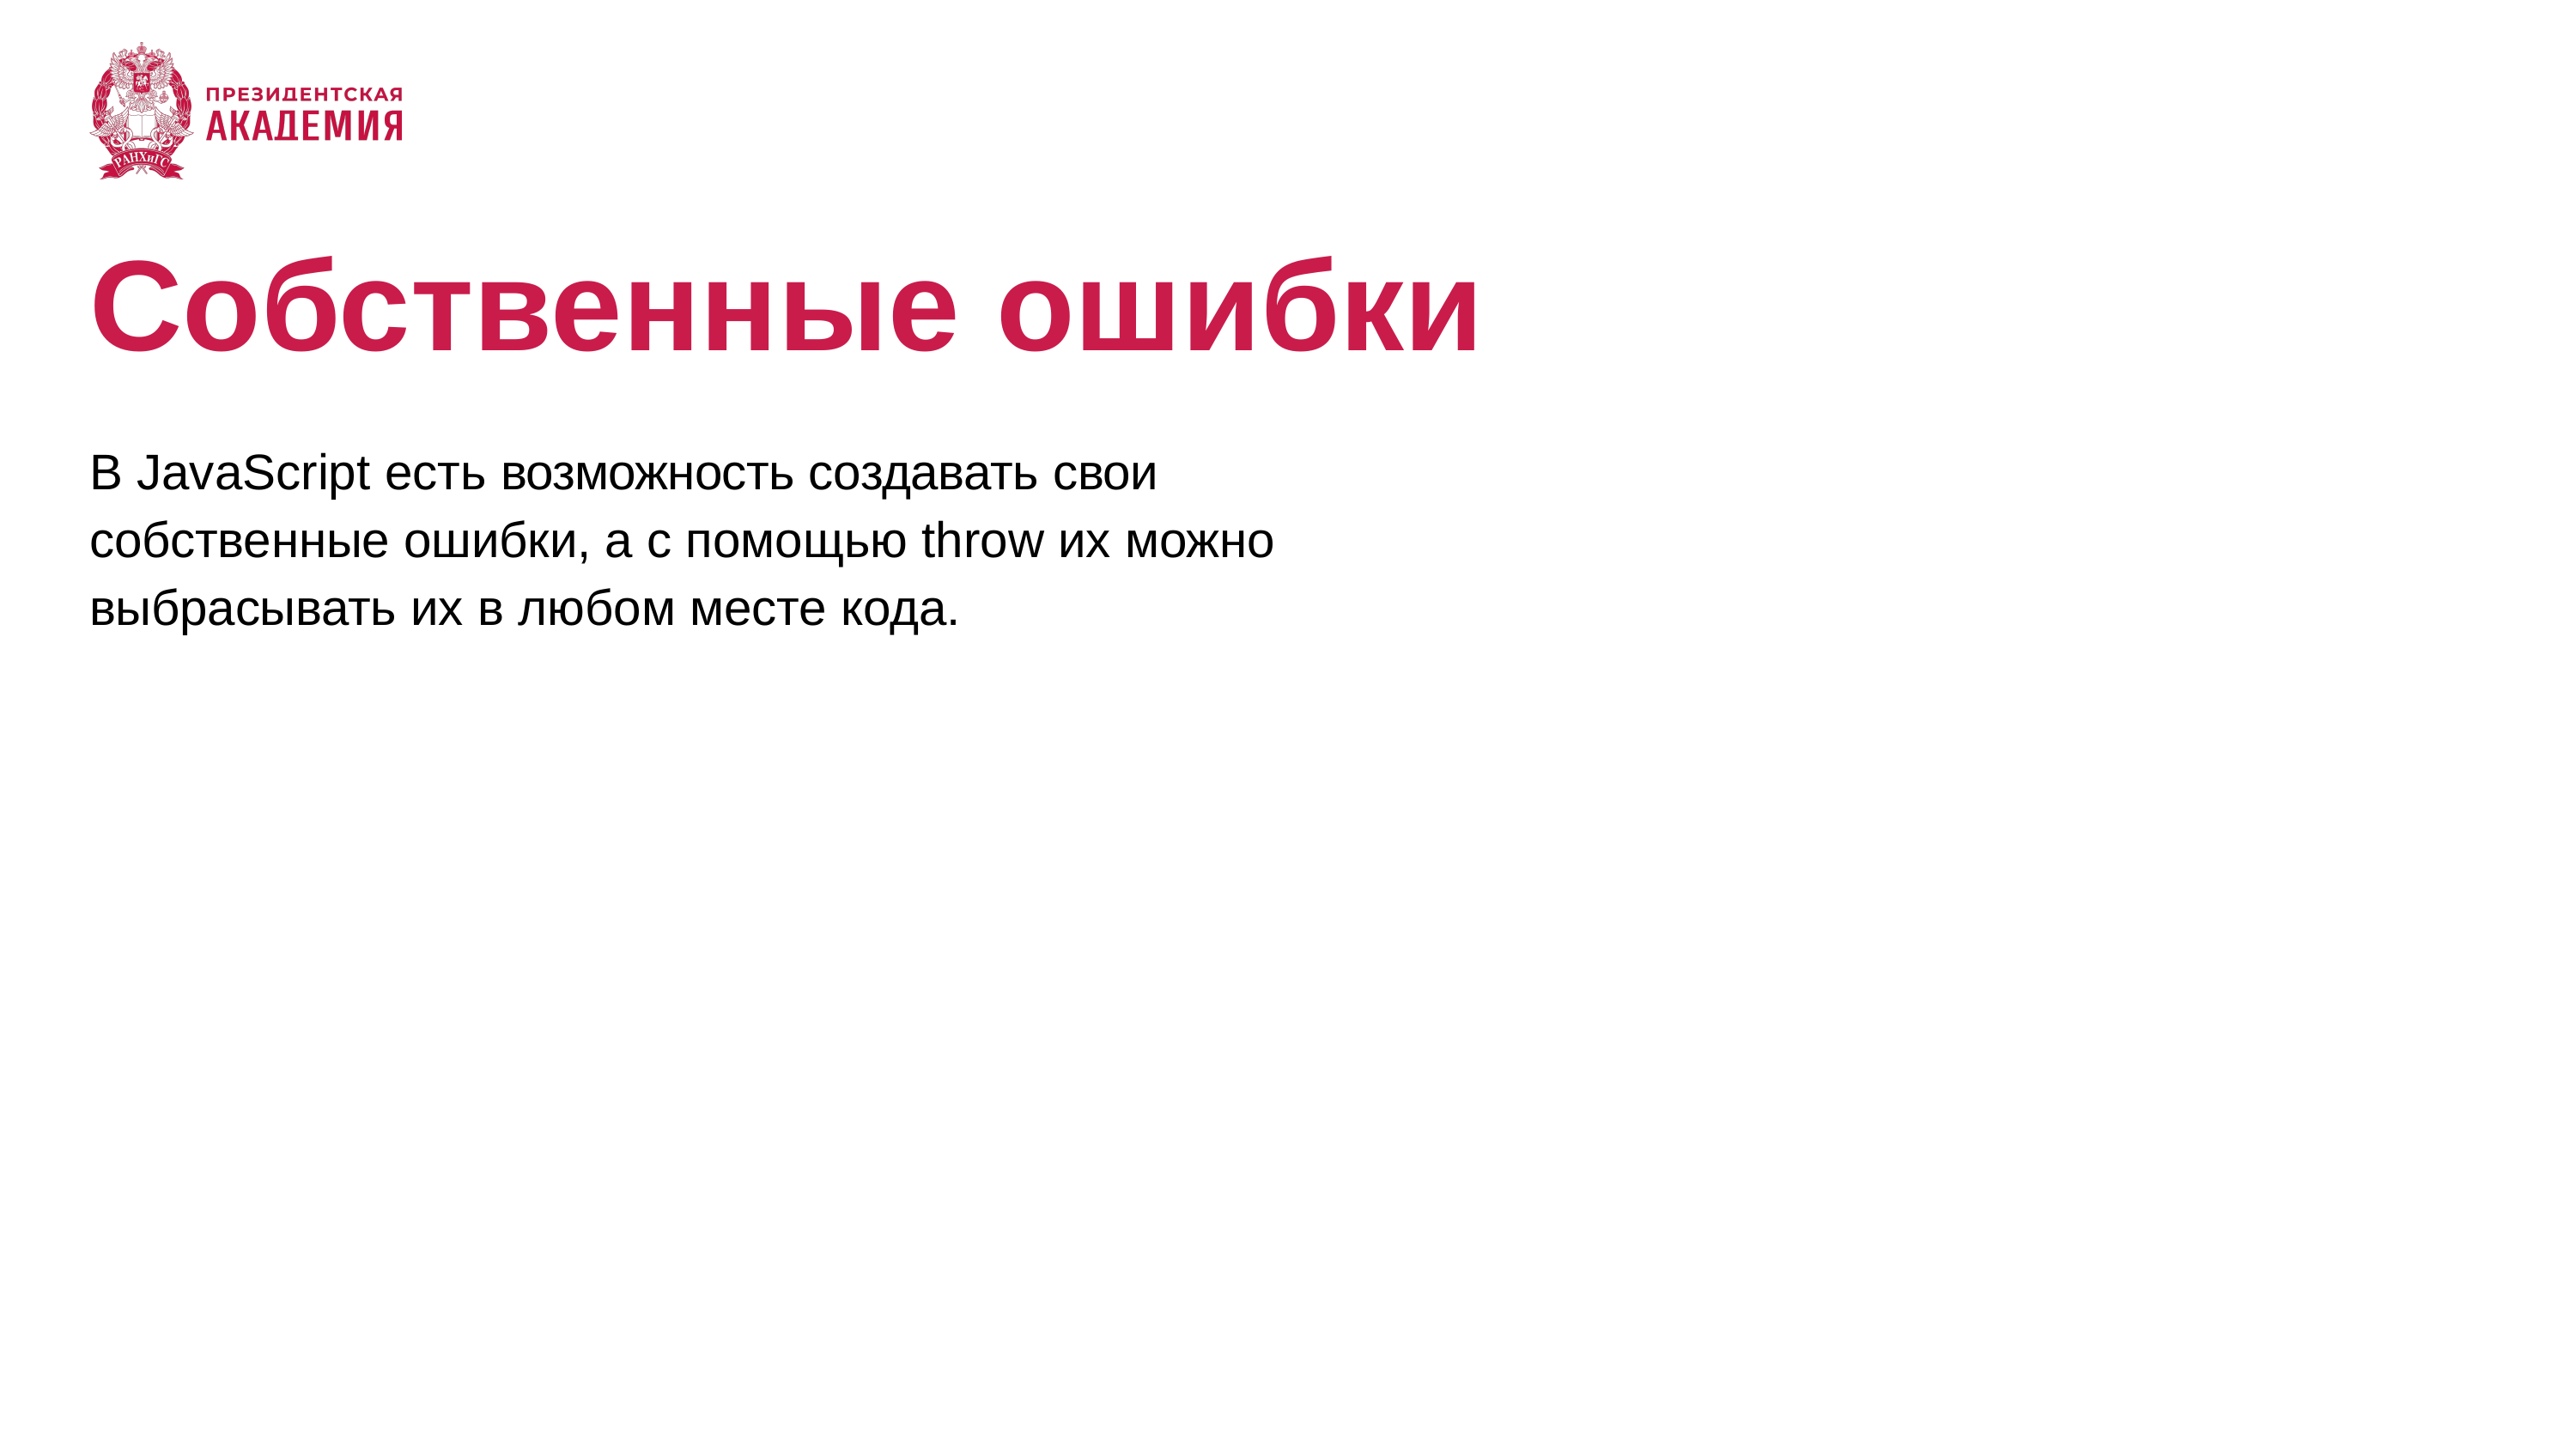

# Собственные ошибки
В JavaScript есть возможность создавать свои собственные ошибки, а с помощью throw их можно выбрасывать их в любом месте кода.